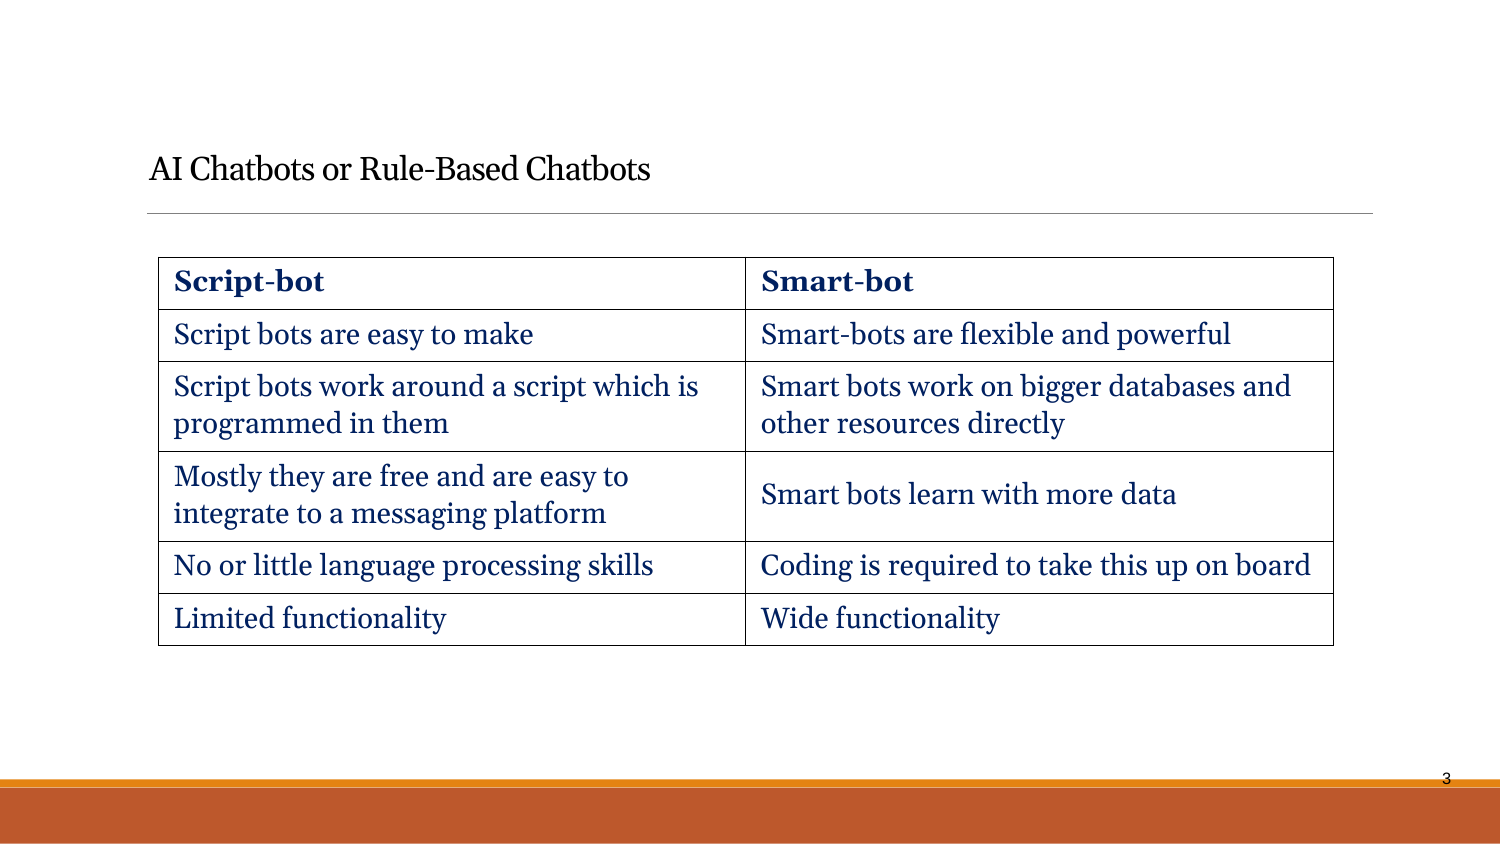

# AI Chatbots or Rule-Based Chatbots
| Script-bot | Smart-bot |
| --- | --- |
| Script bots are easy to make | Smart-bots are flexible and powerful |
| Script bots work around a script which is programmed in them | Smart bots work on bigger databases and other resources directly |
| Mostly they are free and are easy to integrate to a messaging platform | Smart bots learn with more data |
| No or little language processing skills | Coding is required to take this up on board |
| Limited functionality | Wide functionality |

3